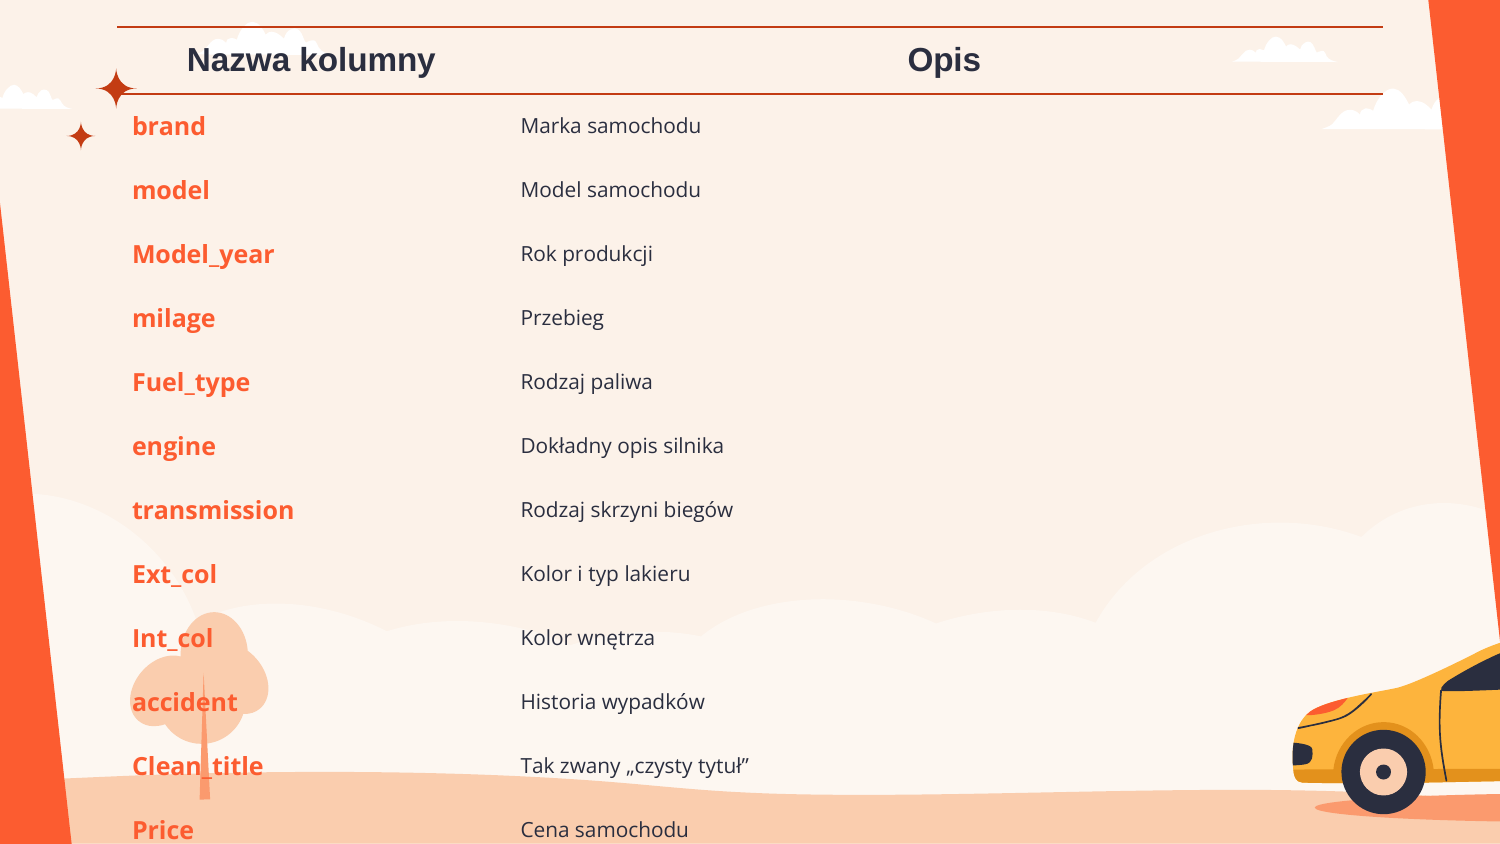

| Nazwa kolumny | Opis |
| --- | --- |
| brand | Marka samochodu |
| model | Model samochodu |
| Model\_year | Rok produkcji |
| milage | Przebieg |
| Fuel\_type | Rodzaj paliwa |
| engine | Dokładny opis silnika |
| transmission | Rodzaj skrzyni biegów |
| Ext\_col | Kolor i typ lakieru |
| Int\_col | Kolor wnętrza |
| accident | Historia wypadków |
| Clean\_title | Tak zwany „czysty tytuł” |
| Price | Cena samochodu |